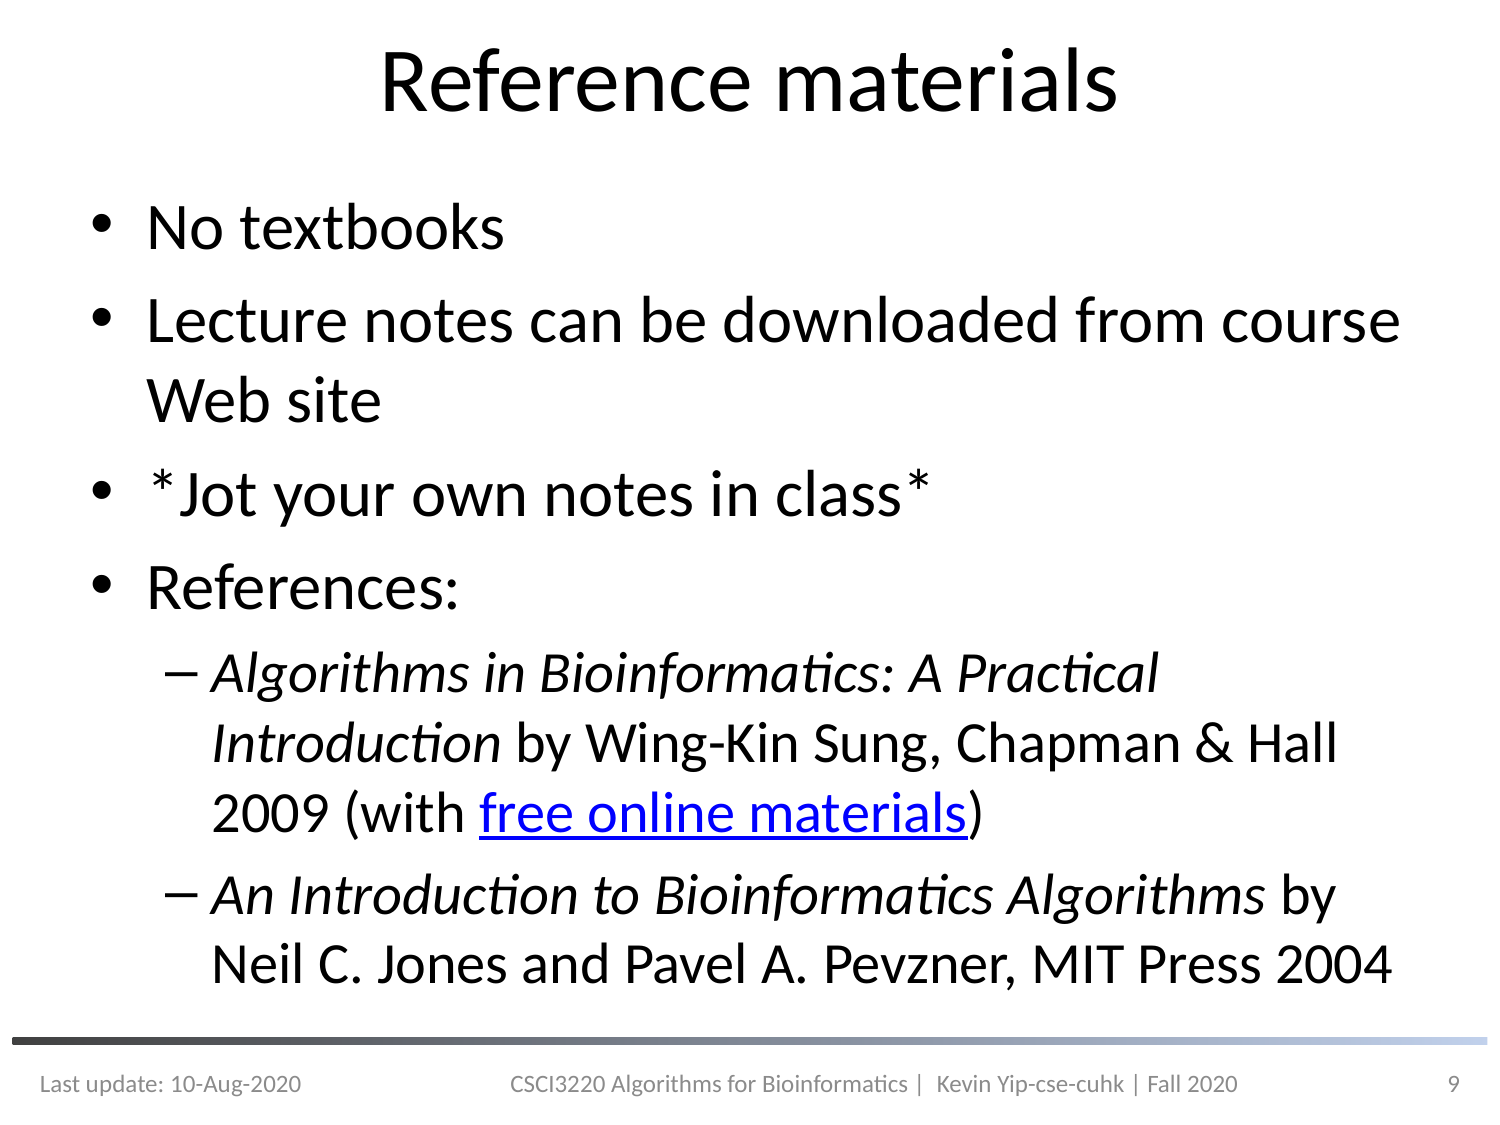

# Reference materials
No textbooks
Lecture notes can be downloaded from course Web site
*Jot your own notes in class*
References:
Algorithms in Bioinformatics: A Practical Introduction by Wing-Kin Sung, Chapman & Hall 2009 (with free online materials)
An Introduction to Bioinformatics Algorithms by Neil C. Jones and Pavel A. Pevzner, MIT Press 2004
Last update: 10-Aug-2020
CSCI3220 Algorithms for Bioinformatics |  Kevin Yip-cse-cuhk | Fall 2020
9